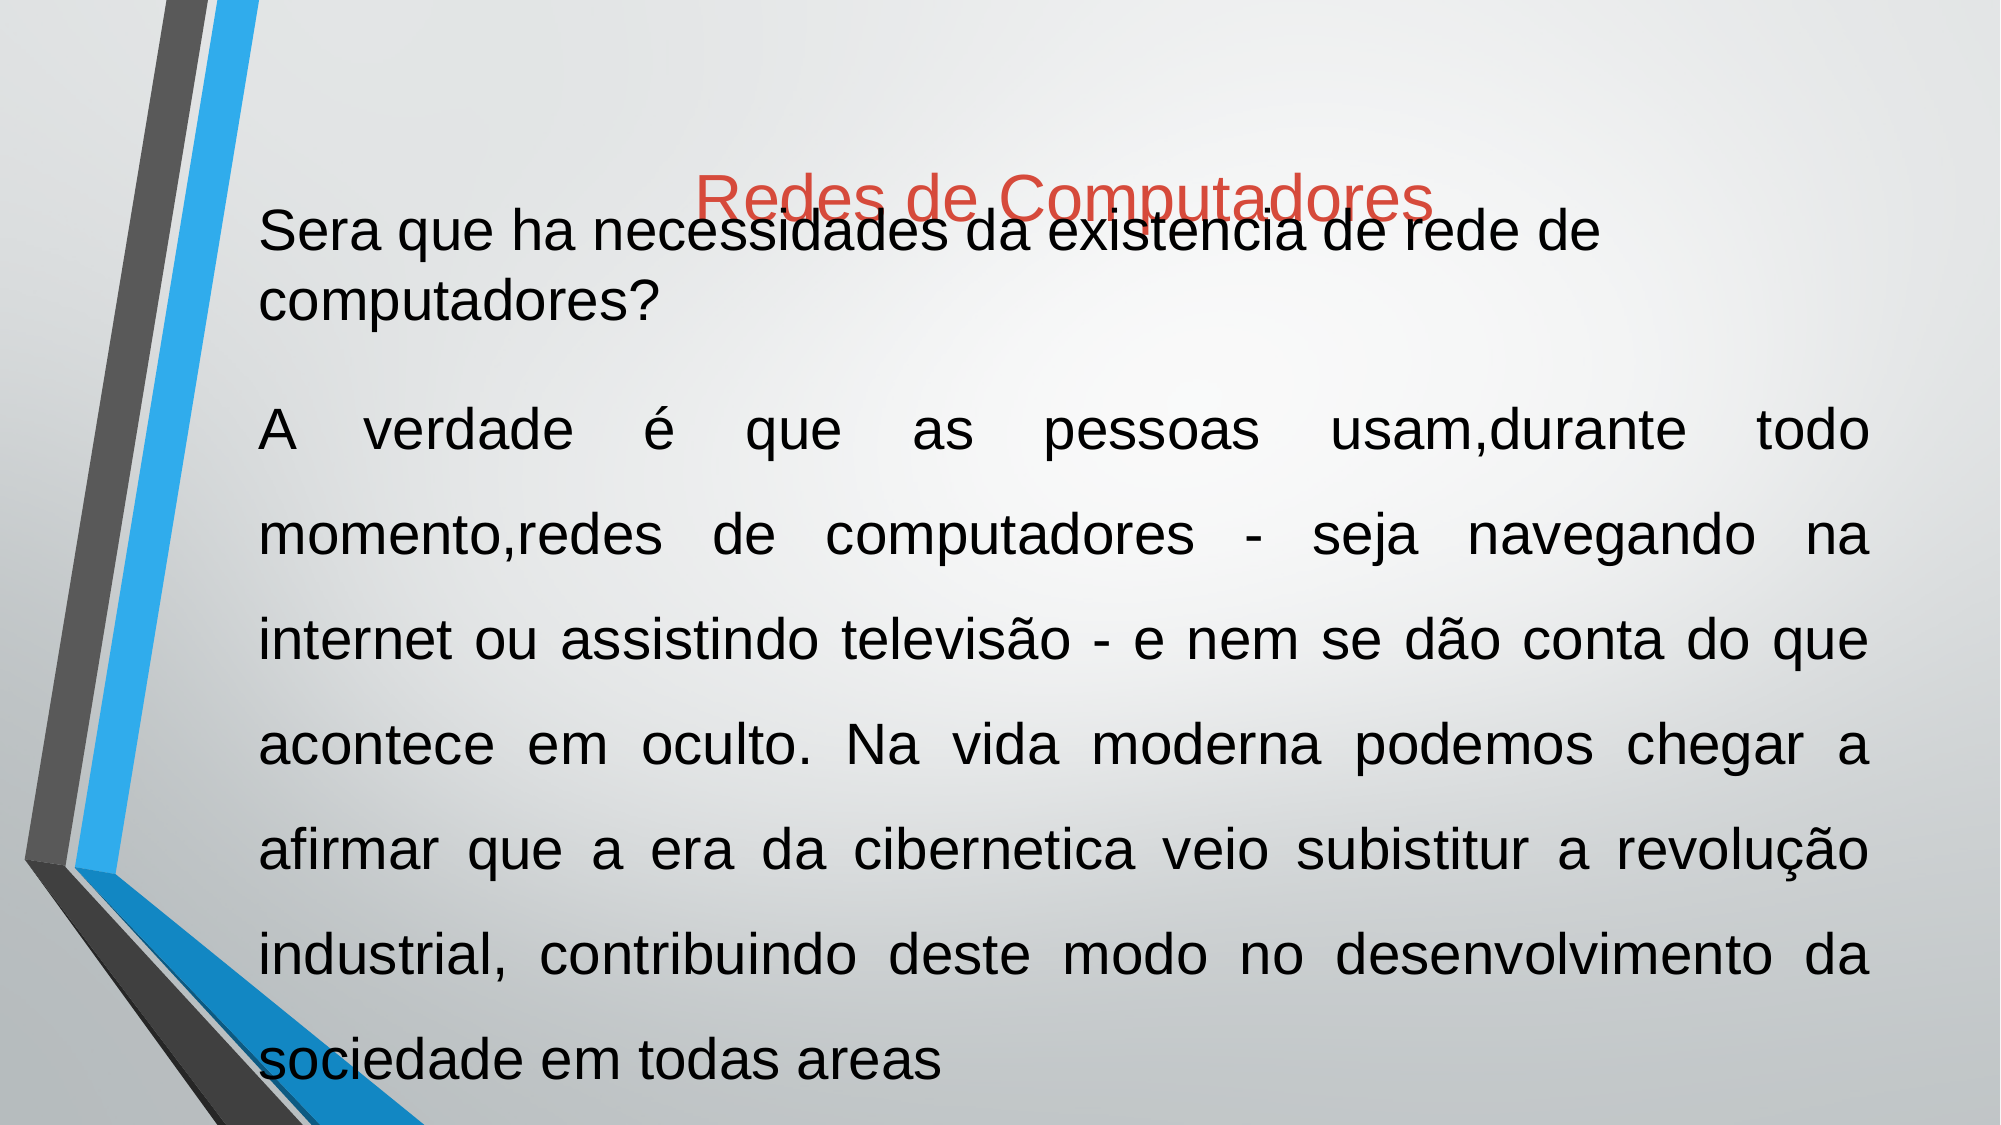

# Redes de Computadores
Sera que ha necessidades da existencia de rede de computadores?
A verdade é que as pessoas usam,durante todo momento,redes de computadores - seja navegando na internet ou assistindo televisão - e nem se dão conta do que acontece em oculto. Na vida moderna podemos chegar a afirmar que a era da cibernetica veio subistitur a revolução industrial, contribuindo deste modo no desenvolvimento da sociedade em todas areas